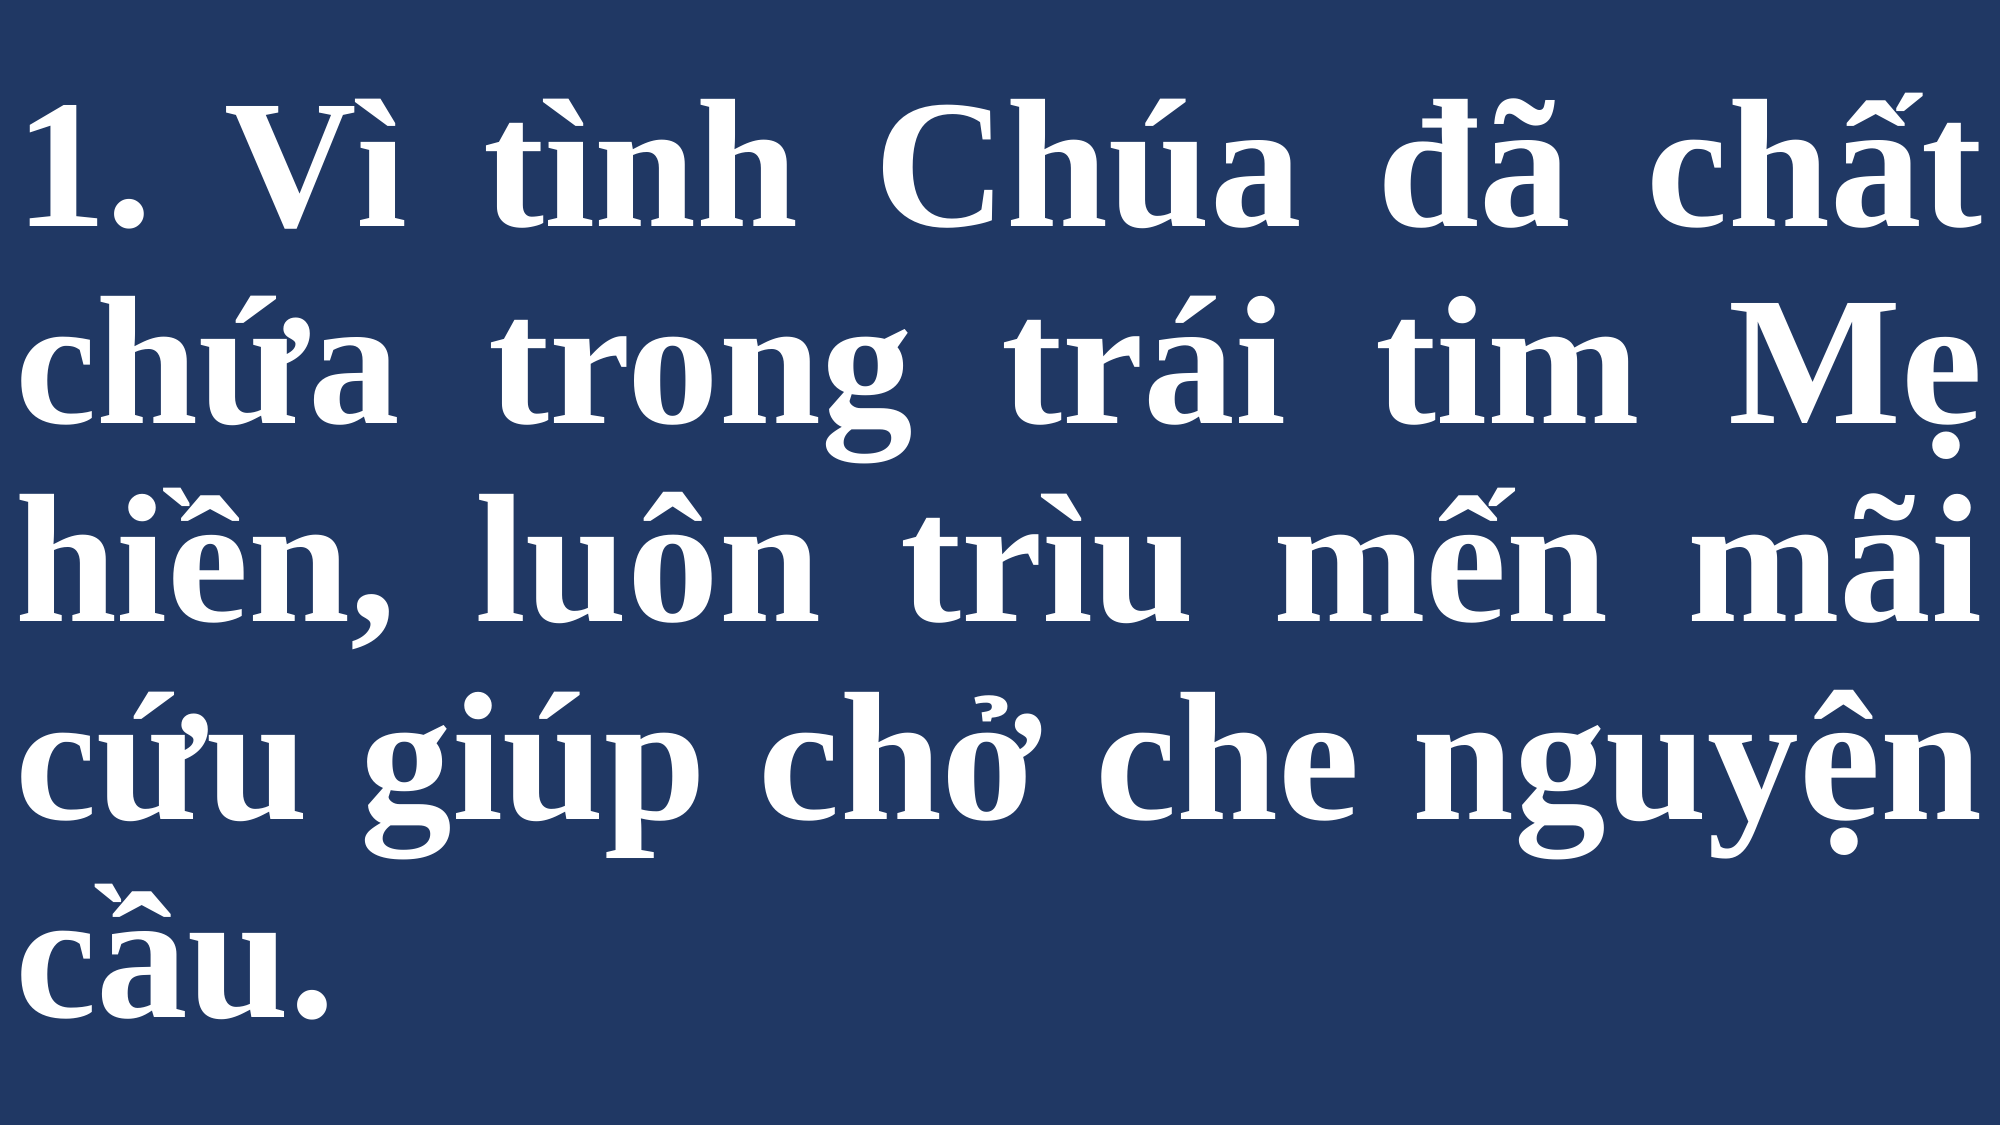

# 1. Vì tình Chúa đã chất chứa trong trái tim Mẹ hiền, luôn trìu mến mãi cứu giúp chở che nguyện cầu.